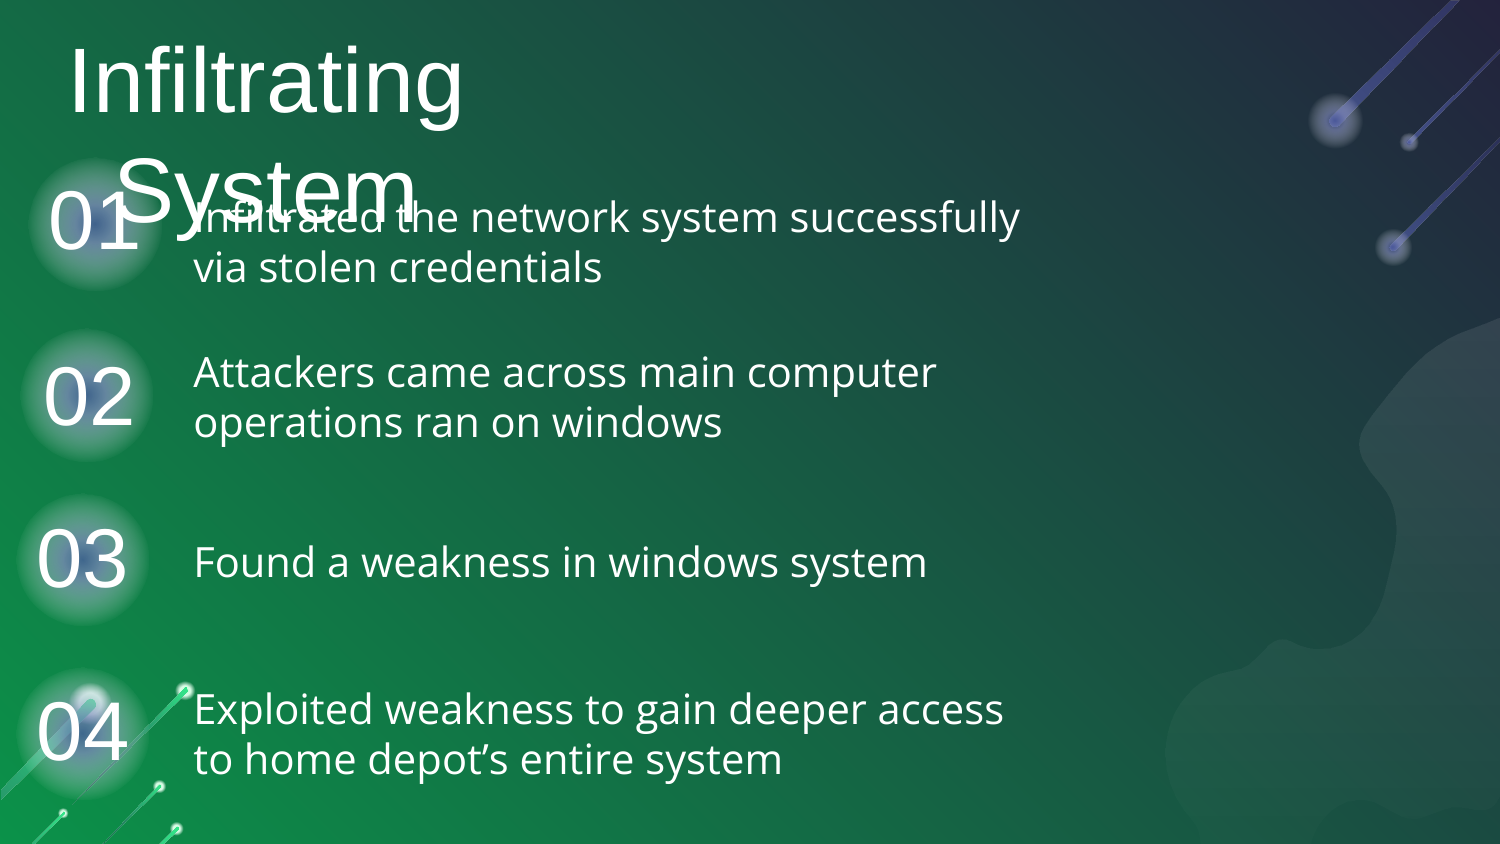

Infiltrating System

# 01
Infiltrated the network system successfully via stolen credentials

Attackers came across main computer operations ran on windows
02

03
Found a weakness in windows system

Exploited weakness to gain deeper access to home depot’s entire system
04